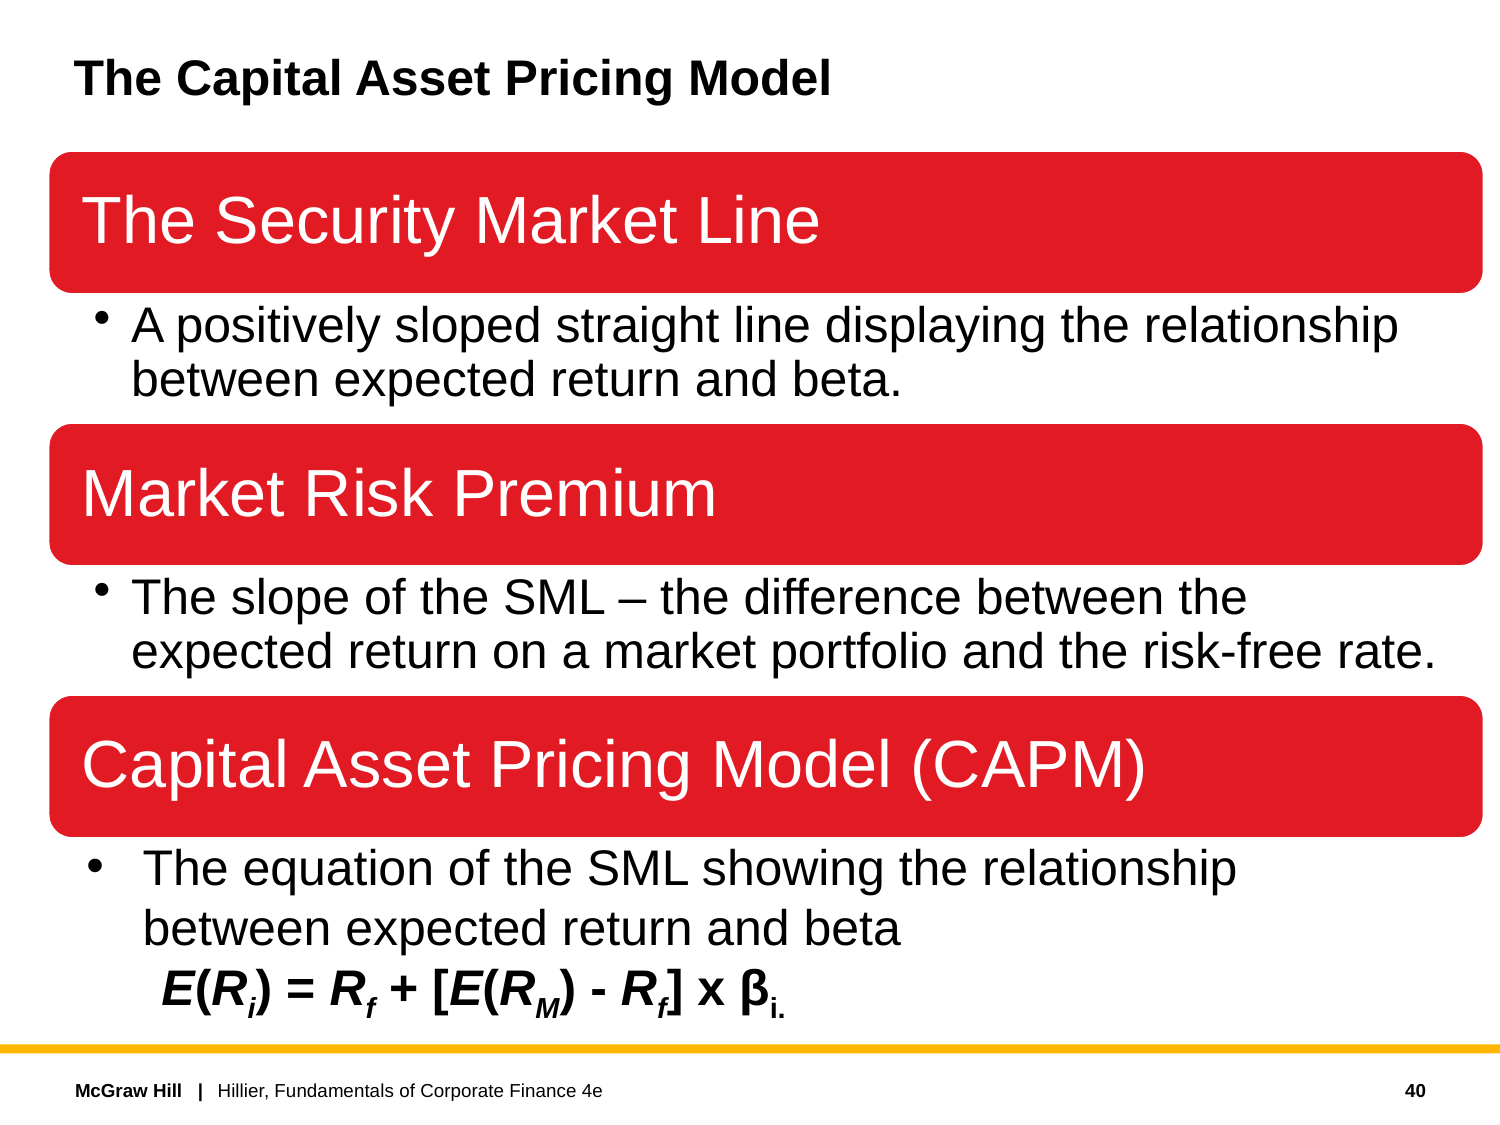

# The Capital Asset Pricing Model
The Security Market Line
A positively sloped straight line displaying the relationship between expected return and beta.
Market Risk Premium
The slope of the SML – the difference between the expected return on a market portfolio and the risk-free rate.
Capital Asset Pricing Model (CAPM)

The equation of the SML showing the relationship between expected return and beta
E(Ri) = Rf + [E(RM) - Rf] x βi.
40
Hillier, Fundamentals of Corporate Finance 4e